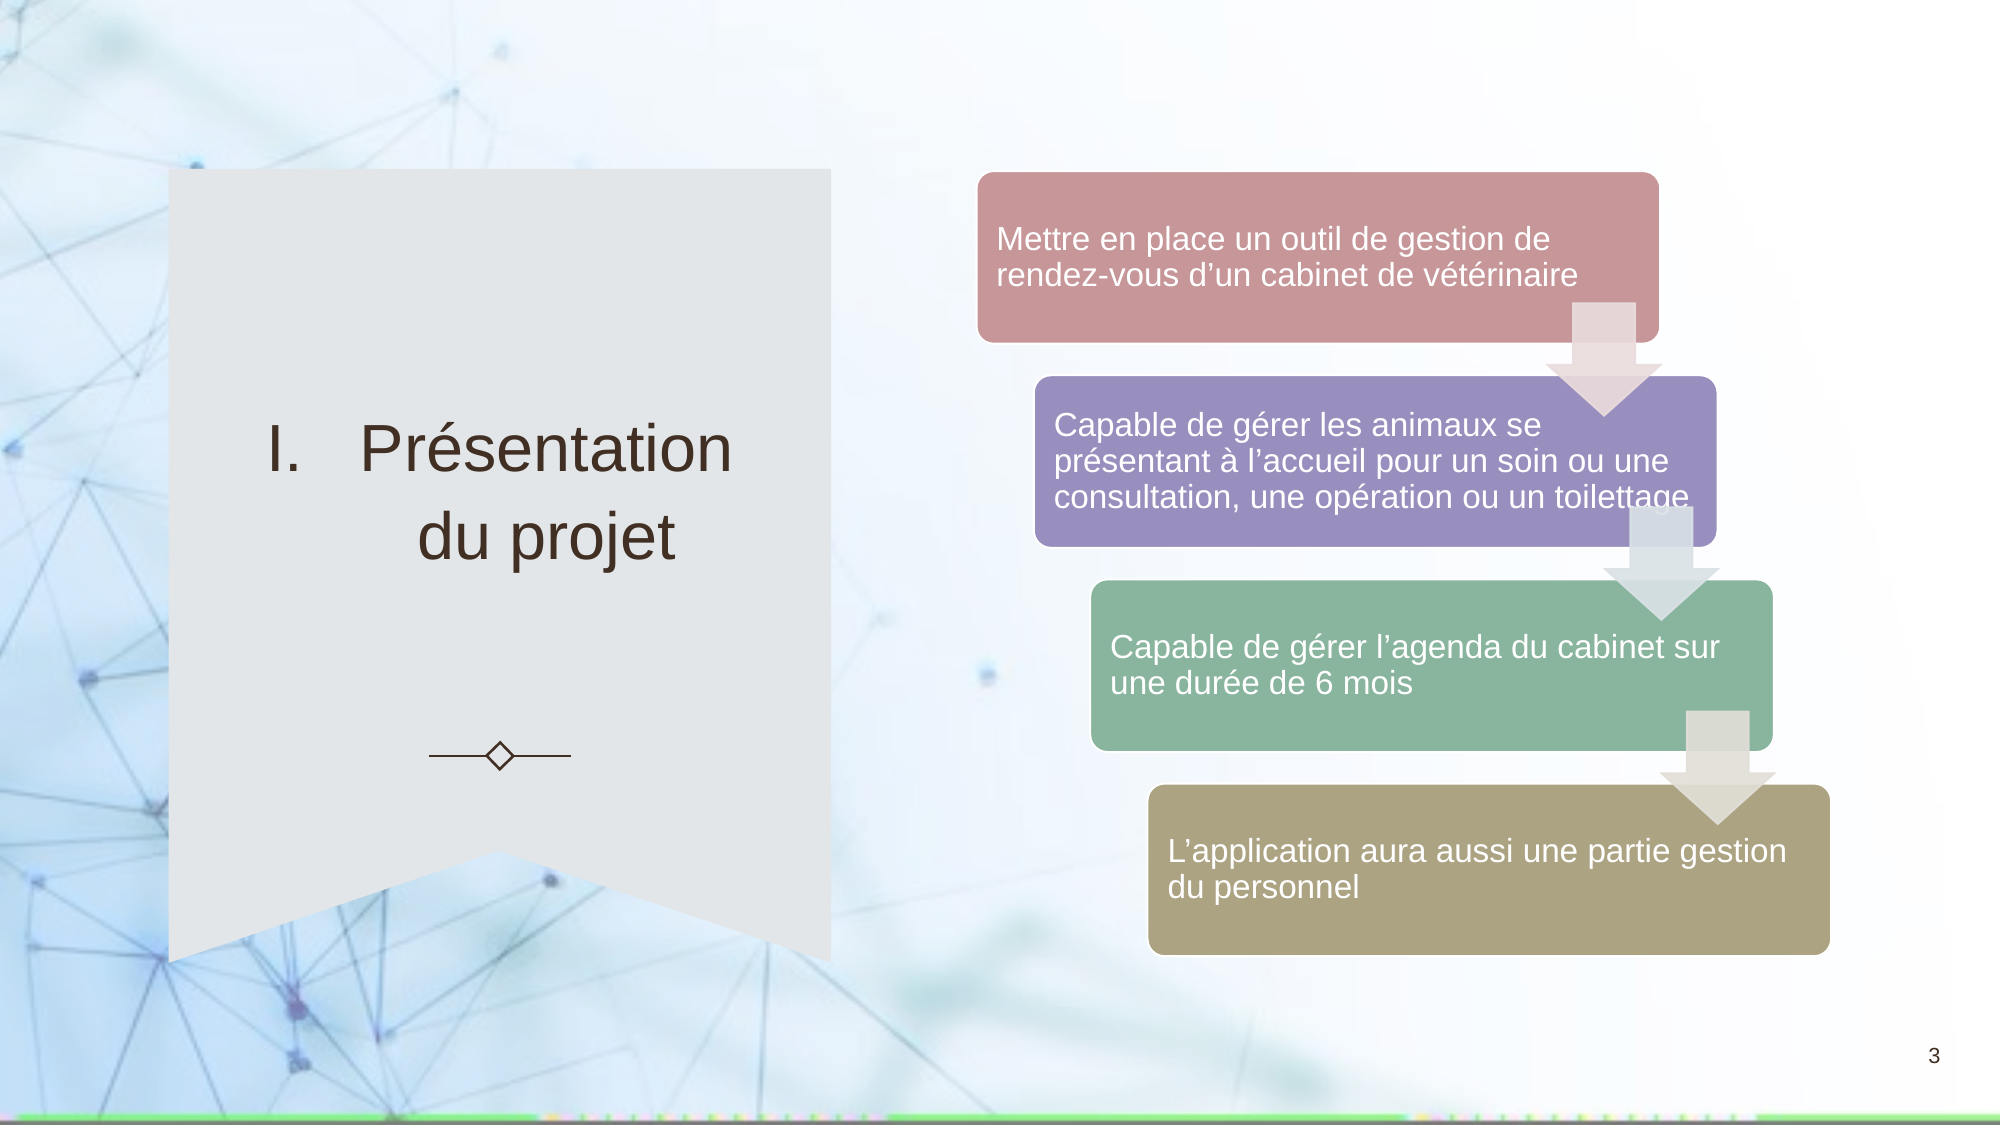

Mettre en place un outil de gestion de rendez-vous d’un cabinet de vétérinaire
Capable de gérer les animaux se présentant à l’accueil pour un soin ou une consultation, une opération ou un toilettage
Capable de gérer l’agenda du cabinet sur une durée de 6 mois
L’application aura aussi une partie gestion du personnel

# Présentation du projet

3